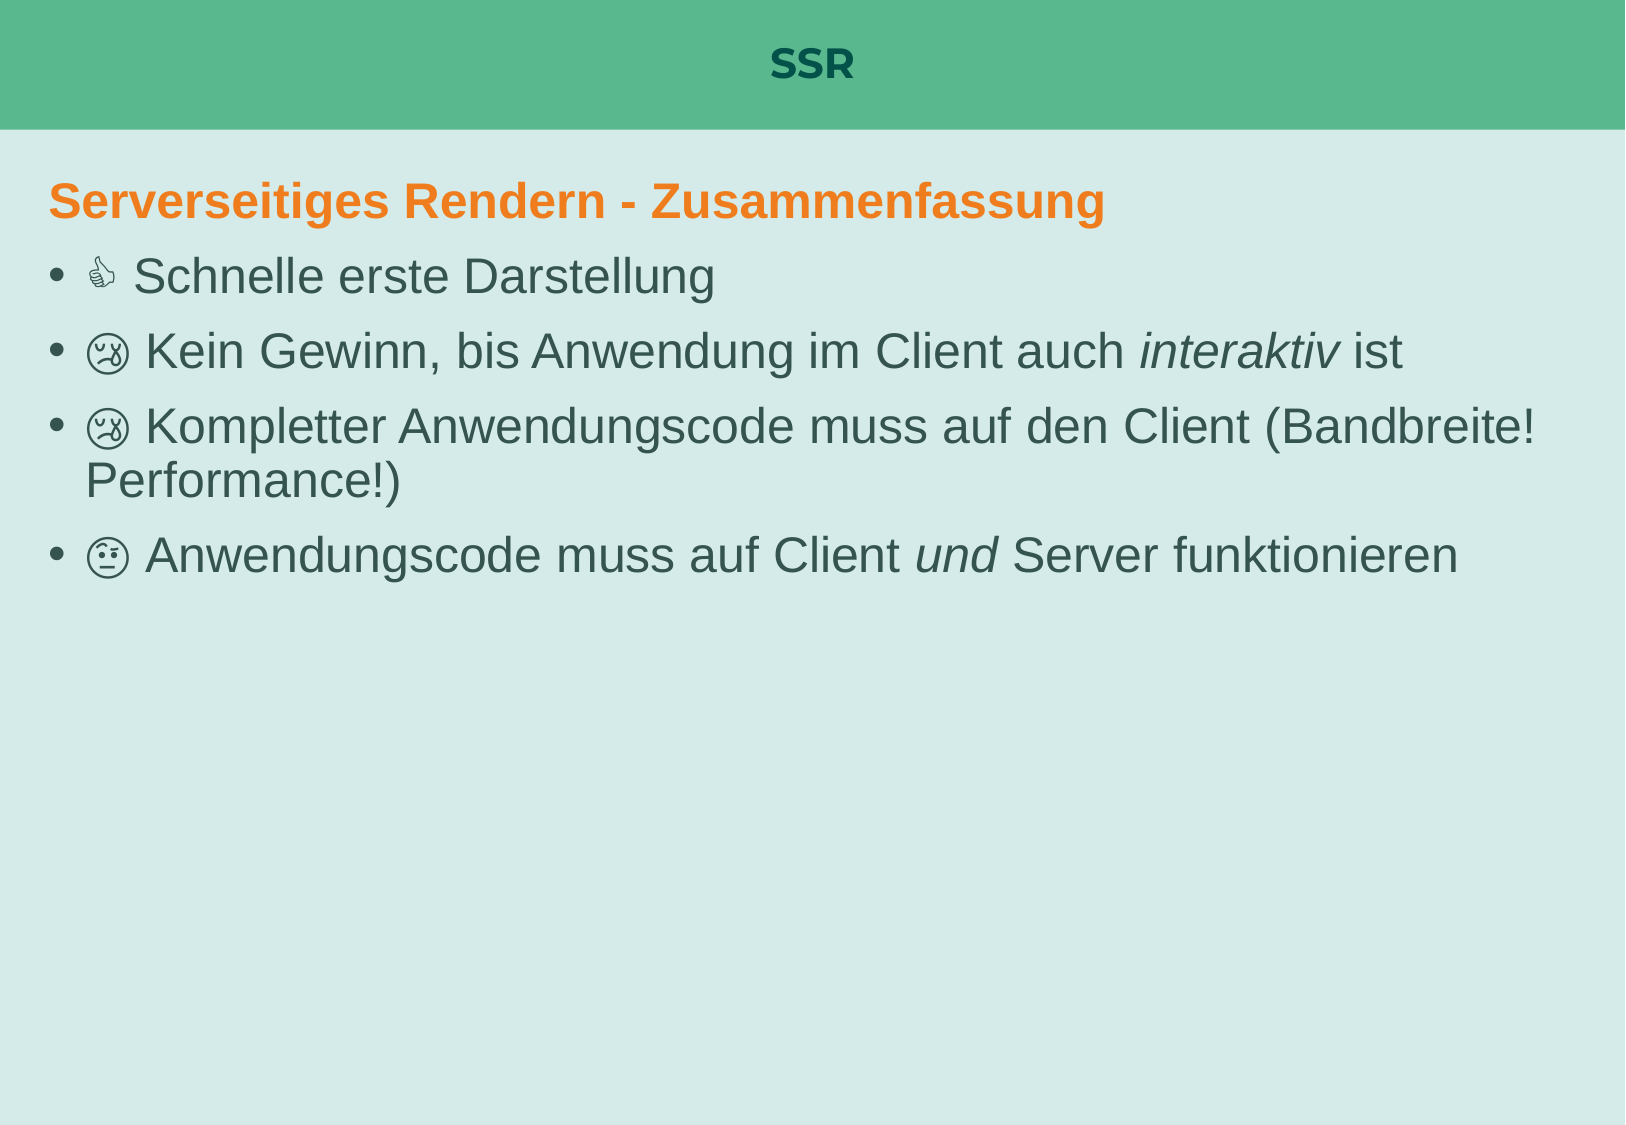

# SSR
Serverseitiges Rendern - Zusammenfassung
👍 Schnelle erste Darstellung
😢 Kein Gewinn, bis Anwendung im Client auch interaktiv ist
😢 Kompletter Anwendungscode muss auf den Client (Bandbreite! Performance!)
🤨 Anwendungscode muss auf Client und Server funktionieren